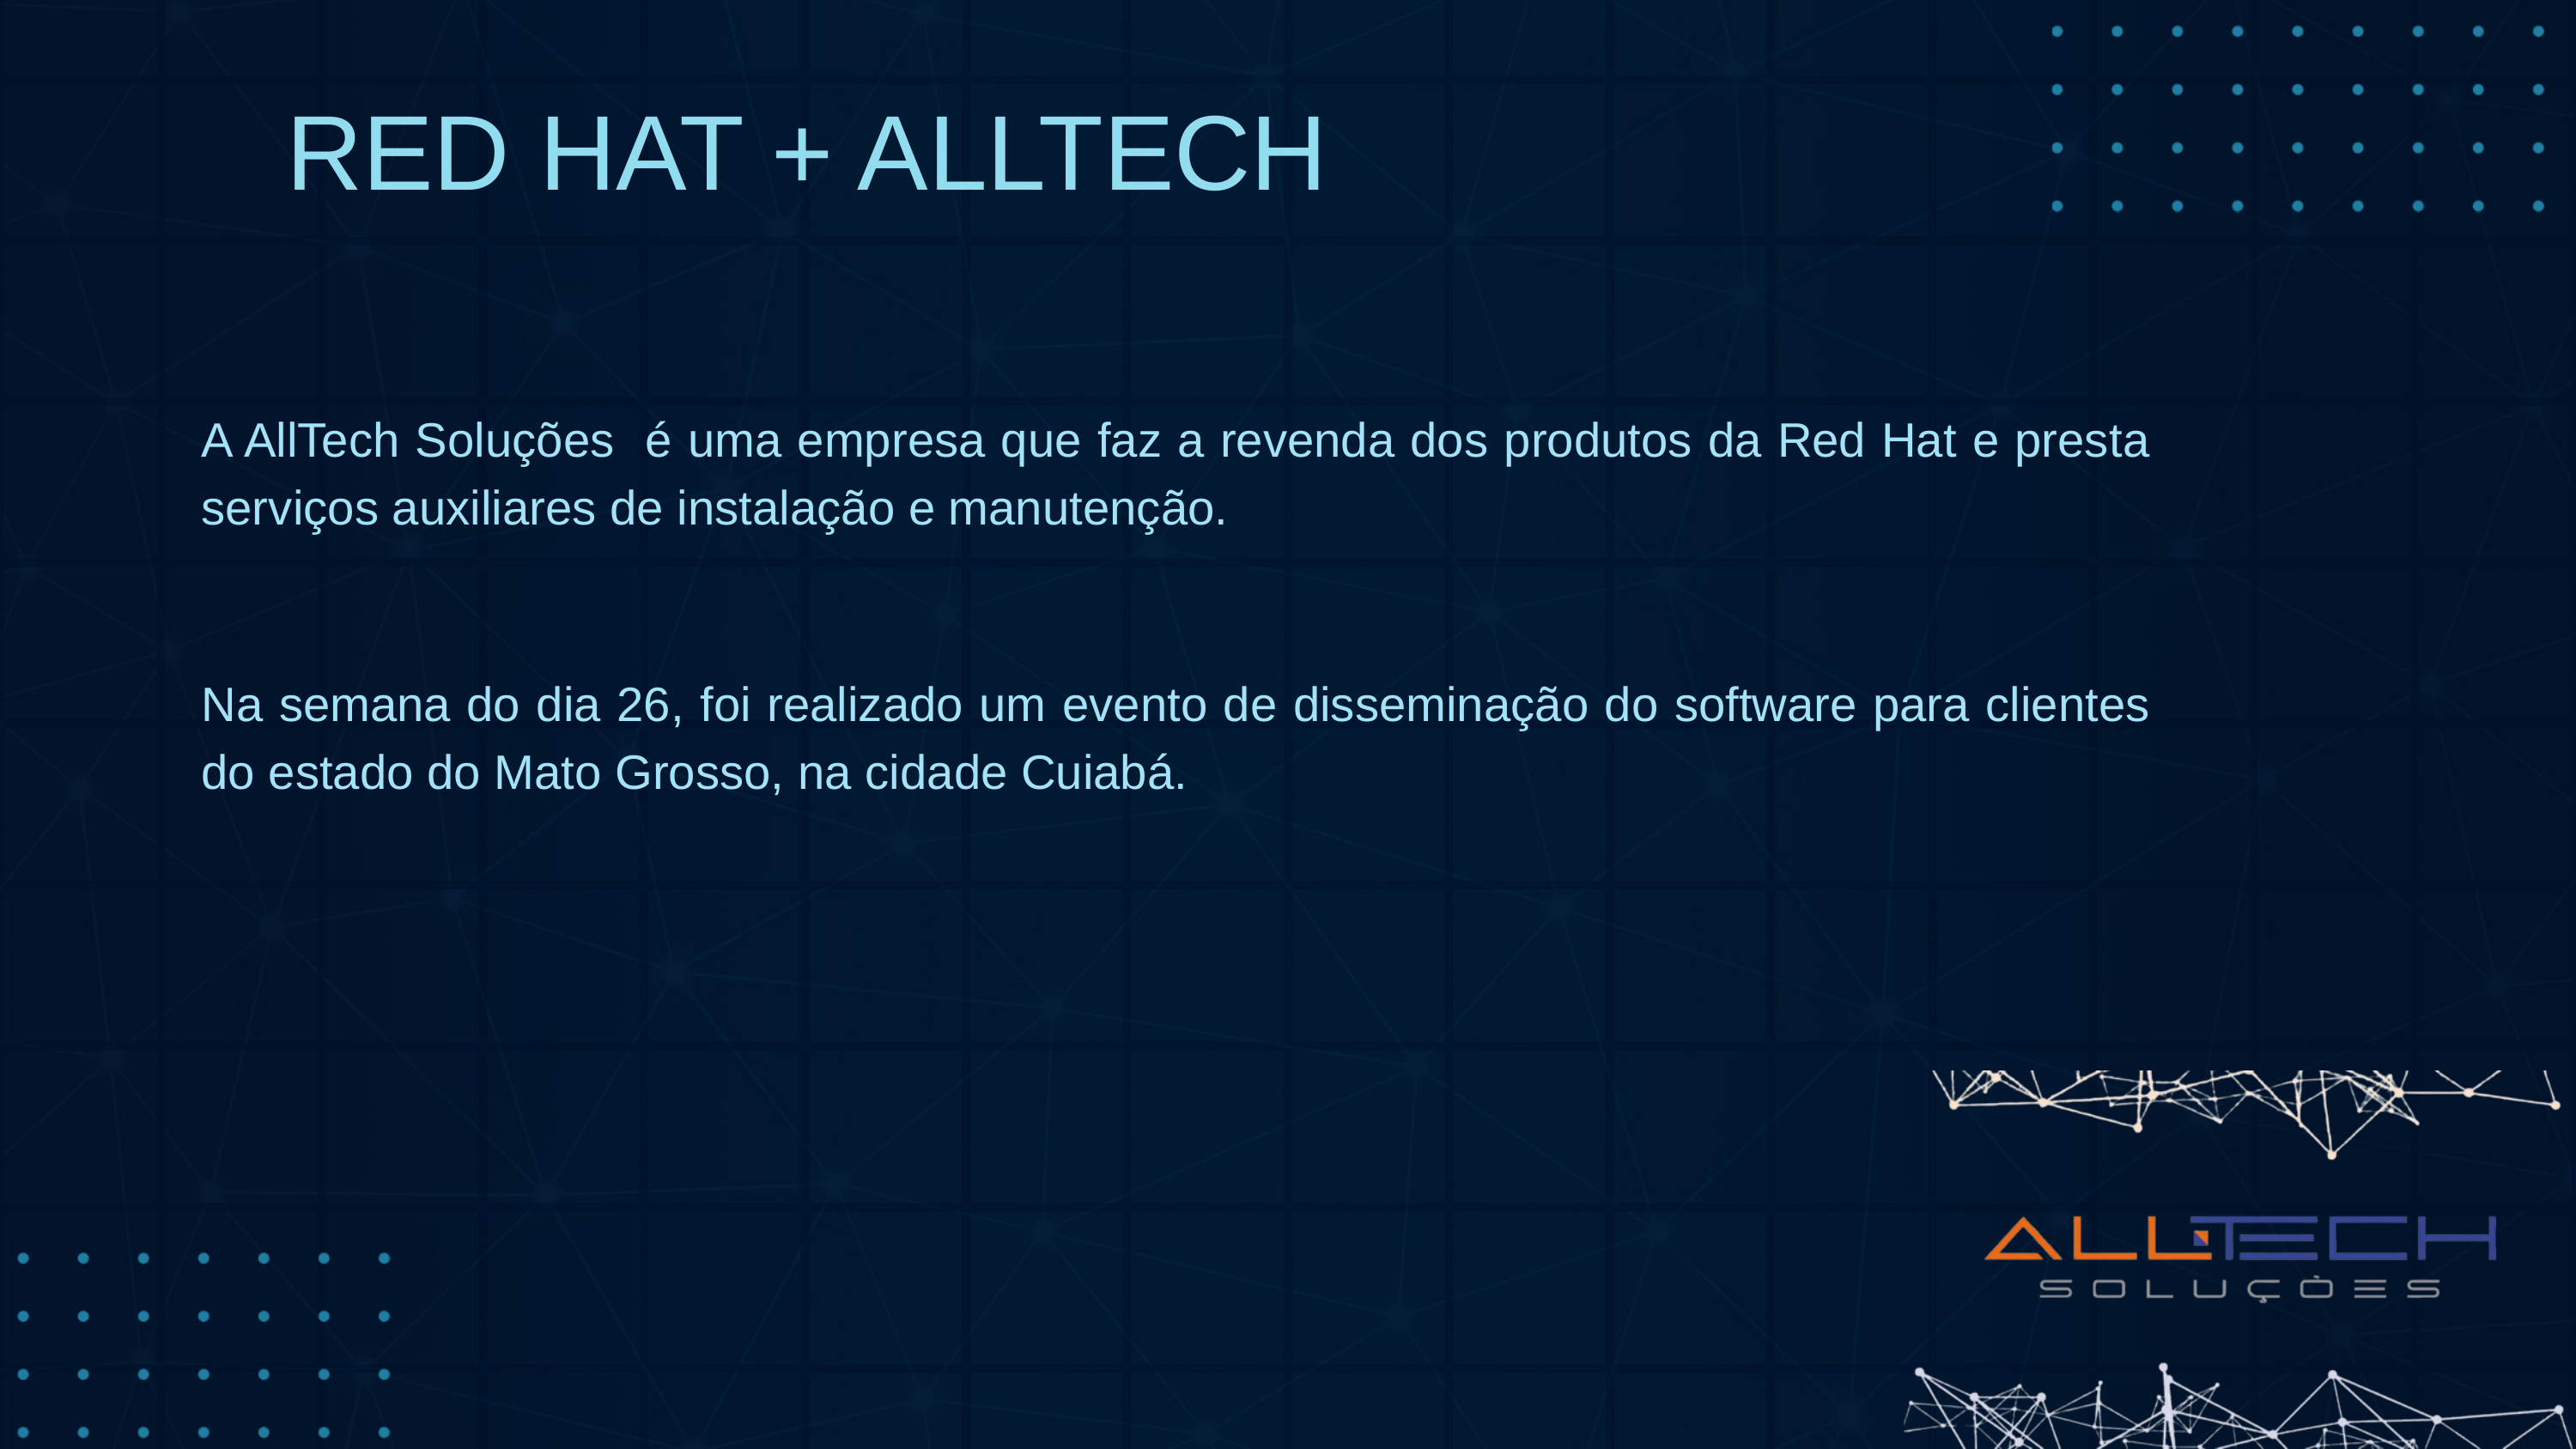

RED HAT + ALLTECH
A AllTech Soluções  é uma empresa que faz a revenda dos produtos da Red Hat e presta serviços auxiliares de instalação e manutenção.
Na semana do dia 26, foi realizado um evento de disseminação do software para clientes do estado do Mato Grosso, na cidade Cuiabá.